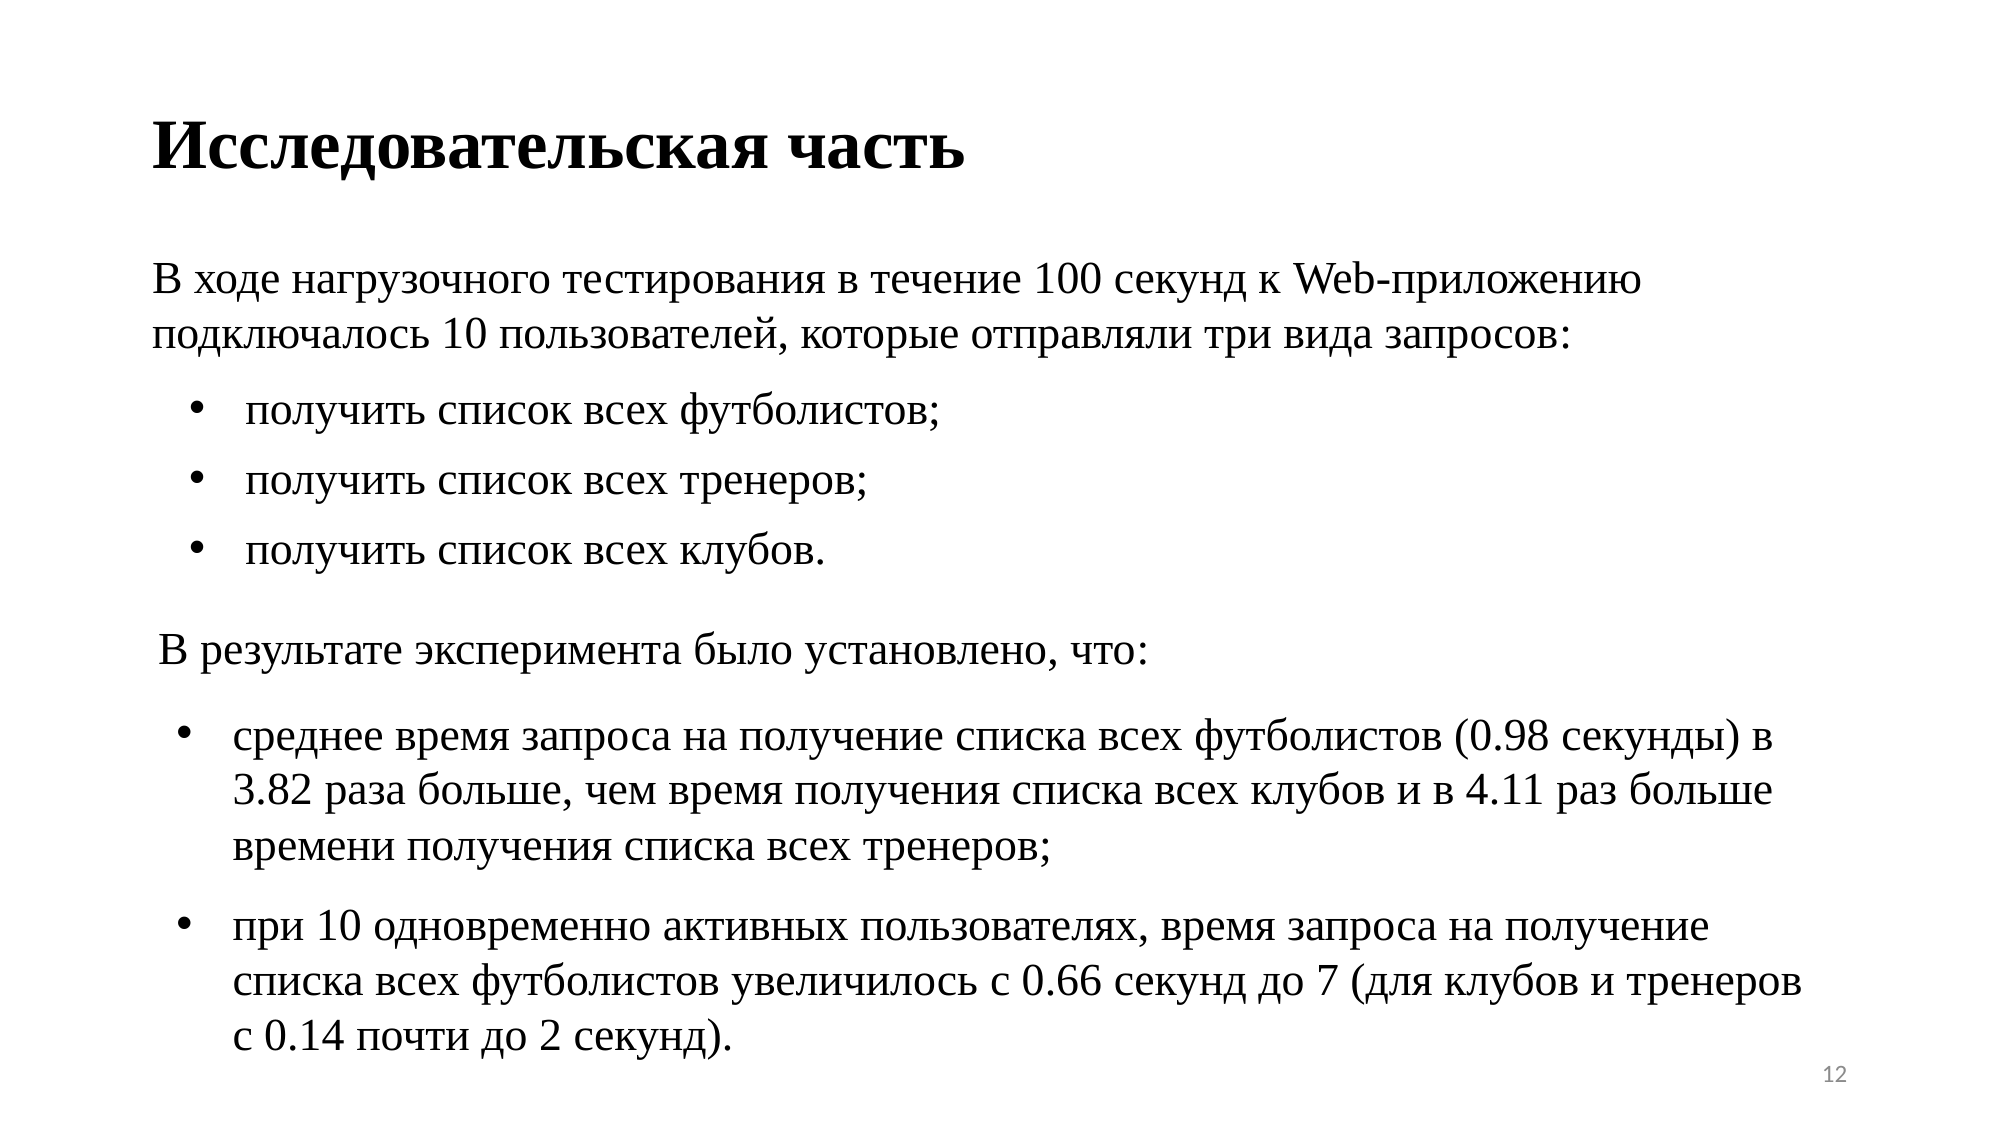

# Исследовательская часть
В ходе нагрузочного тестирования в течение 100 секунд к Web-приложению подключалось 10 пользователей, которые отправляли три вида запросов:
получить список всех футболистов;
получить список всех тренеров;
получить список всех клубов.

В результате эксперимента было установлено, что:
среднее время запроса на получение списка всех футболистов (0.98 секунды) в 3.82 раза больше, чем время получения списка всех клубов и в 4.11 раз больше времени получения списка всех тренеров;

при 10 одновременно активных пользователях, время запроса на получение списка всех футболистов увеличилось c 0.66 секунд до 7 (для клубов и тренеров c 0.14 почти до 2 секунд).

12